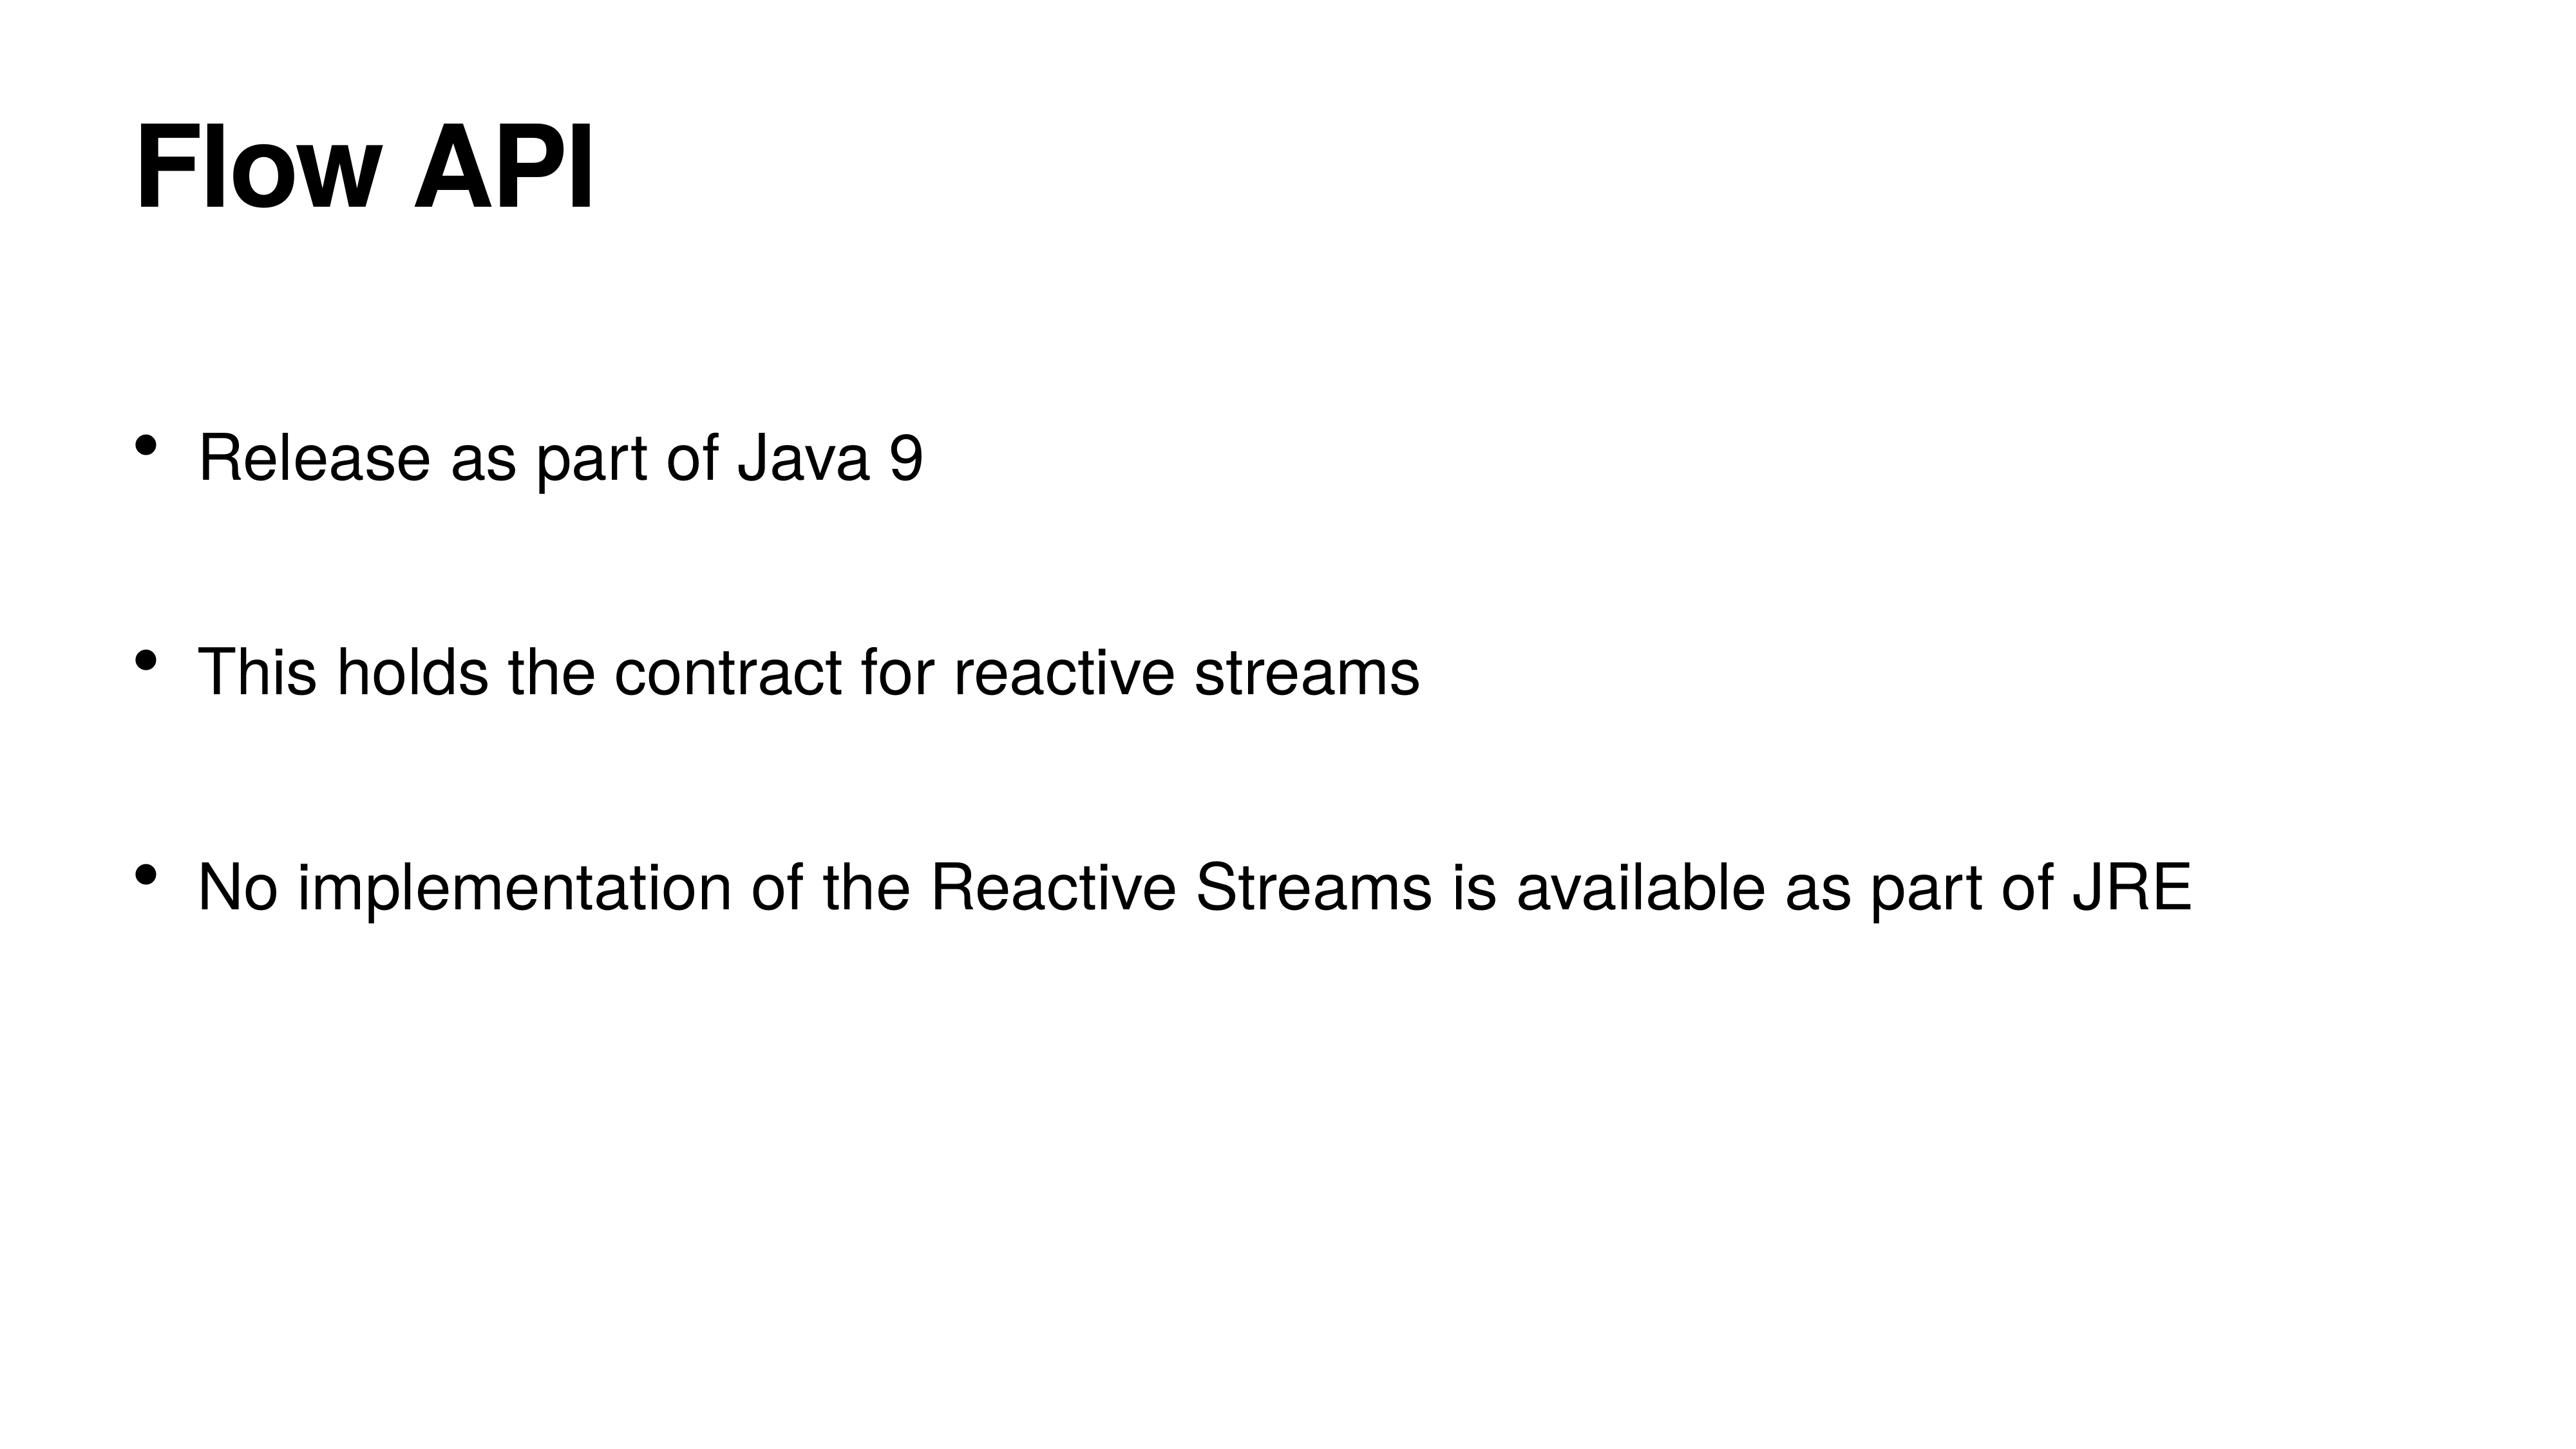

# Flow API
Release as part of Java 9
This holds the contract for reactive streams
No implementation of the Reactive Streams is available as part of JRE